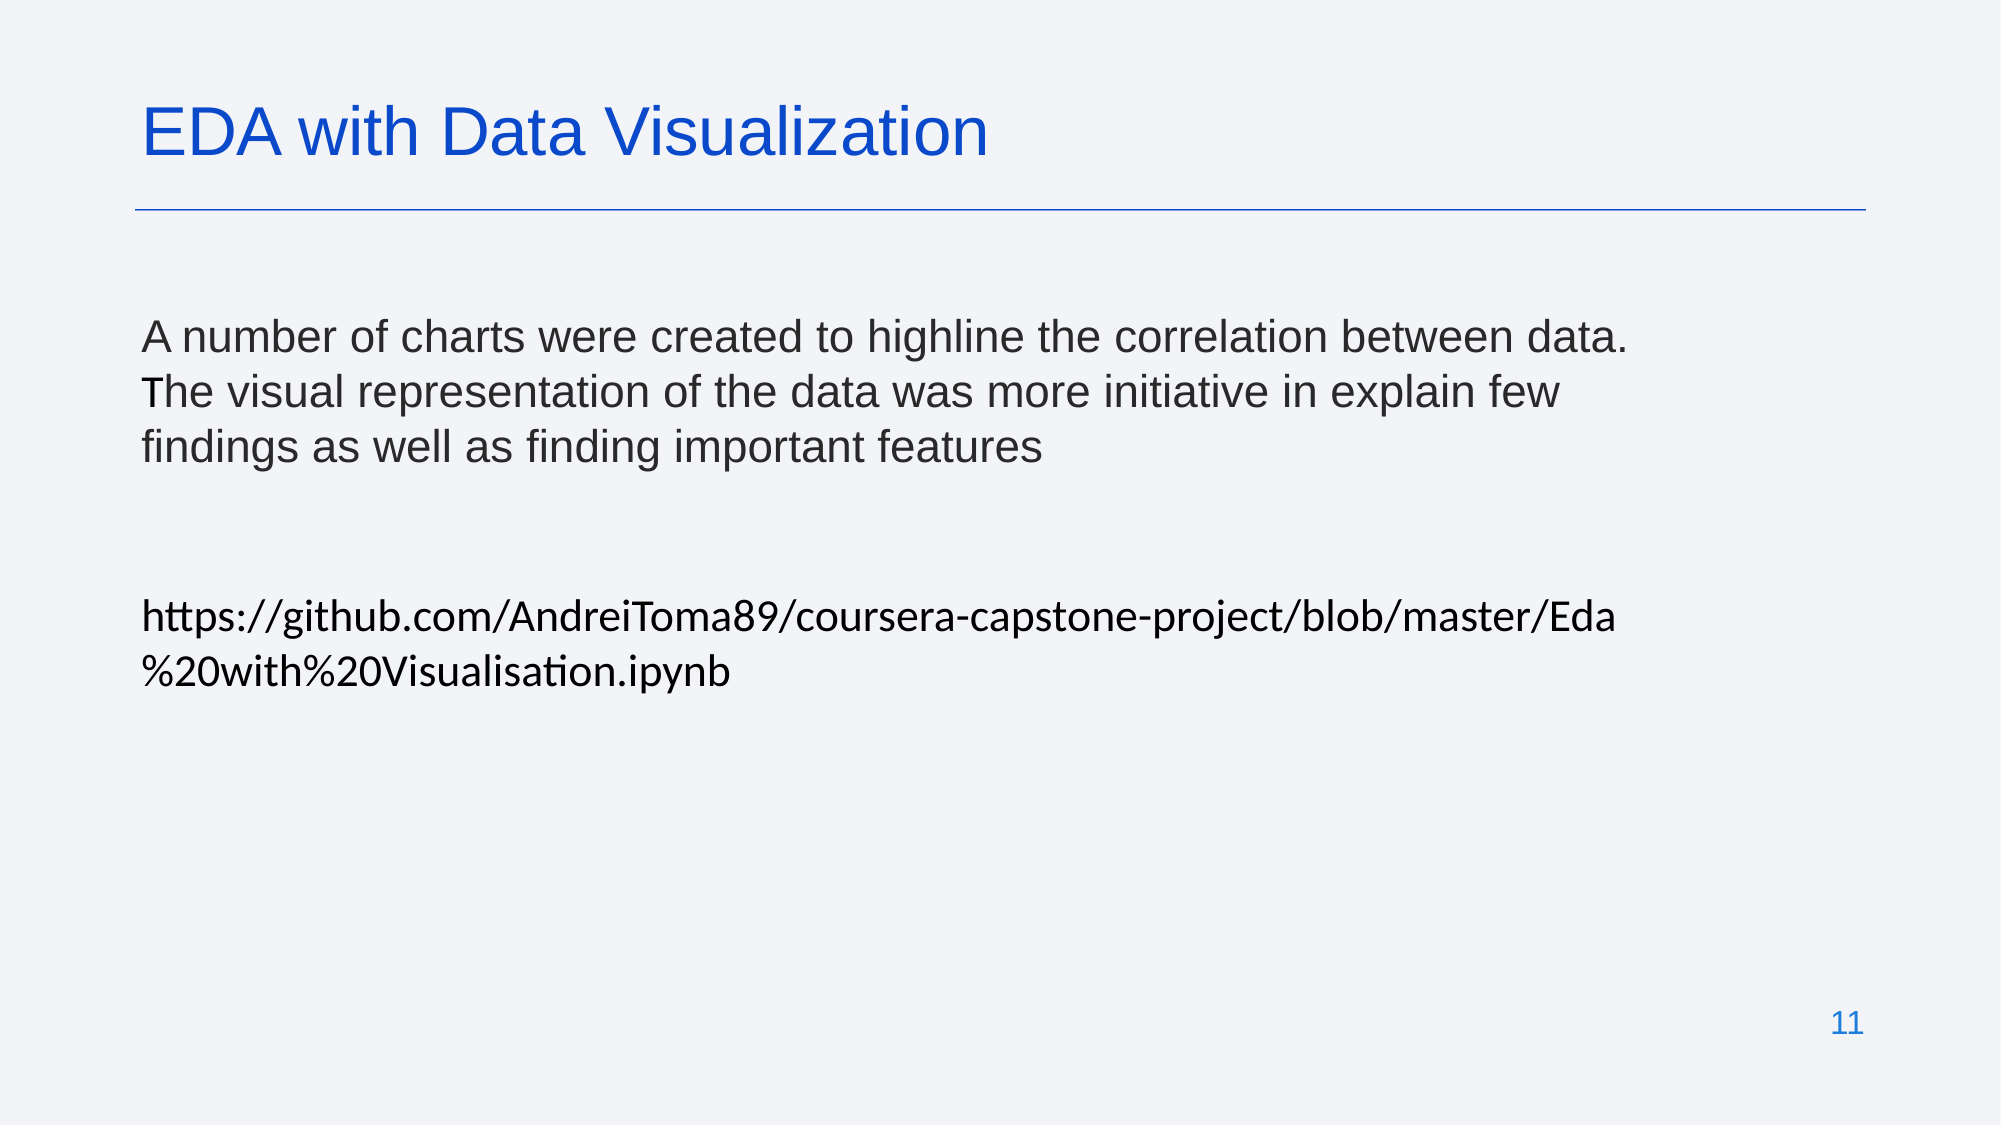

EDA with Data Visualization
A number of charts were created to highline the correlation between data. The visual representation of the data was more initiative in explain few findings as well as finding important features

https://github.com/AndreiToma89/coursera-capstone-project/blob/master/Eda%20with%20Visualisation.ipynb

11